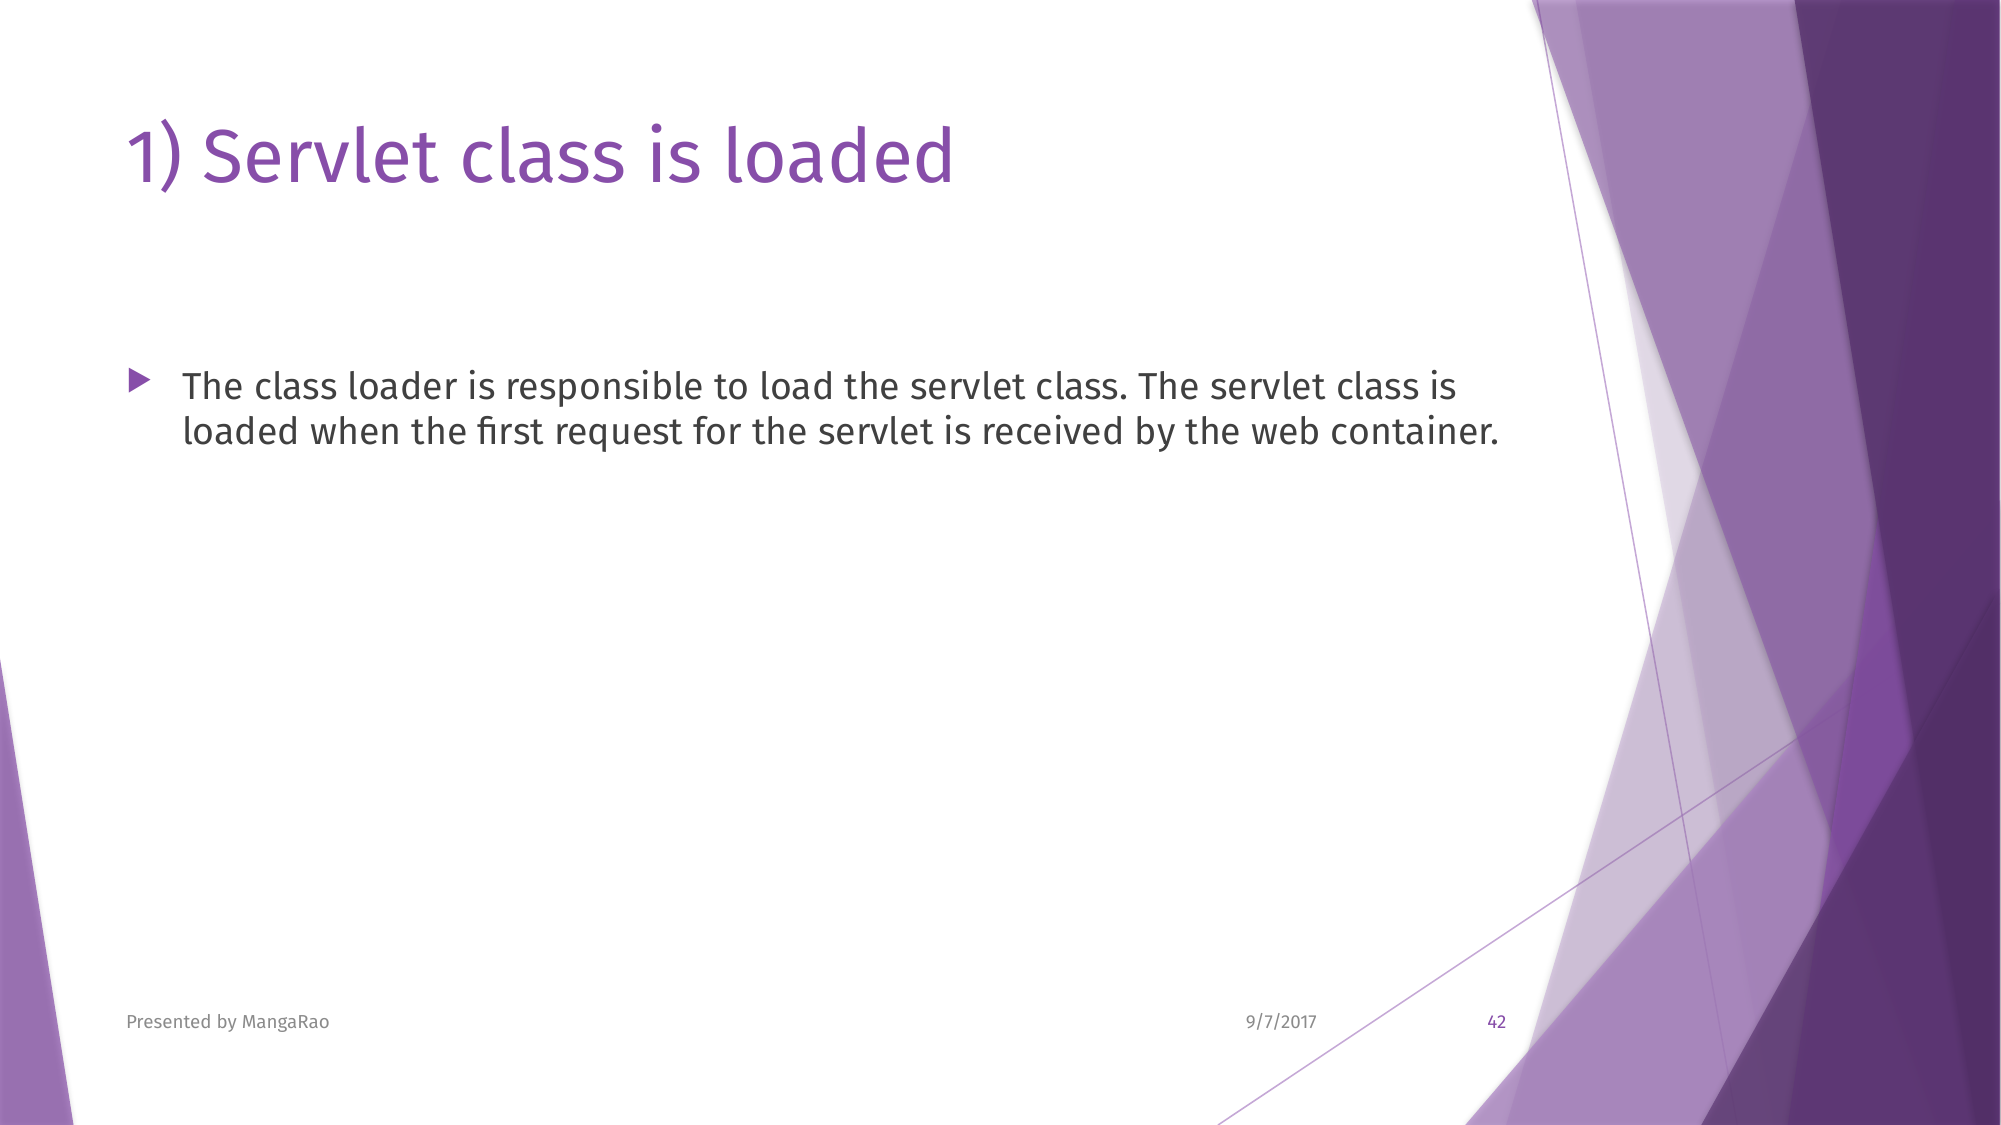

# 1) Servlet class is loaded
The class loader is responsible to load the servlet class. The servlet class is loaded when the first request for the servlet is received by the web container.

Presented by MangaRao
9/7/2017
42